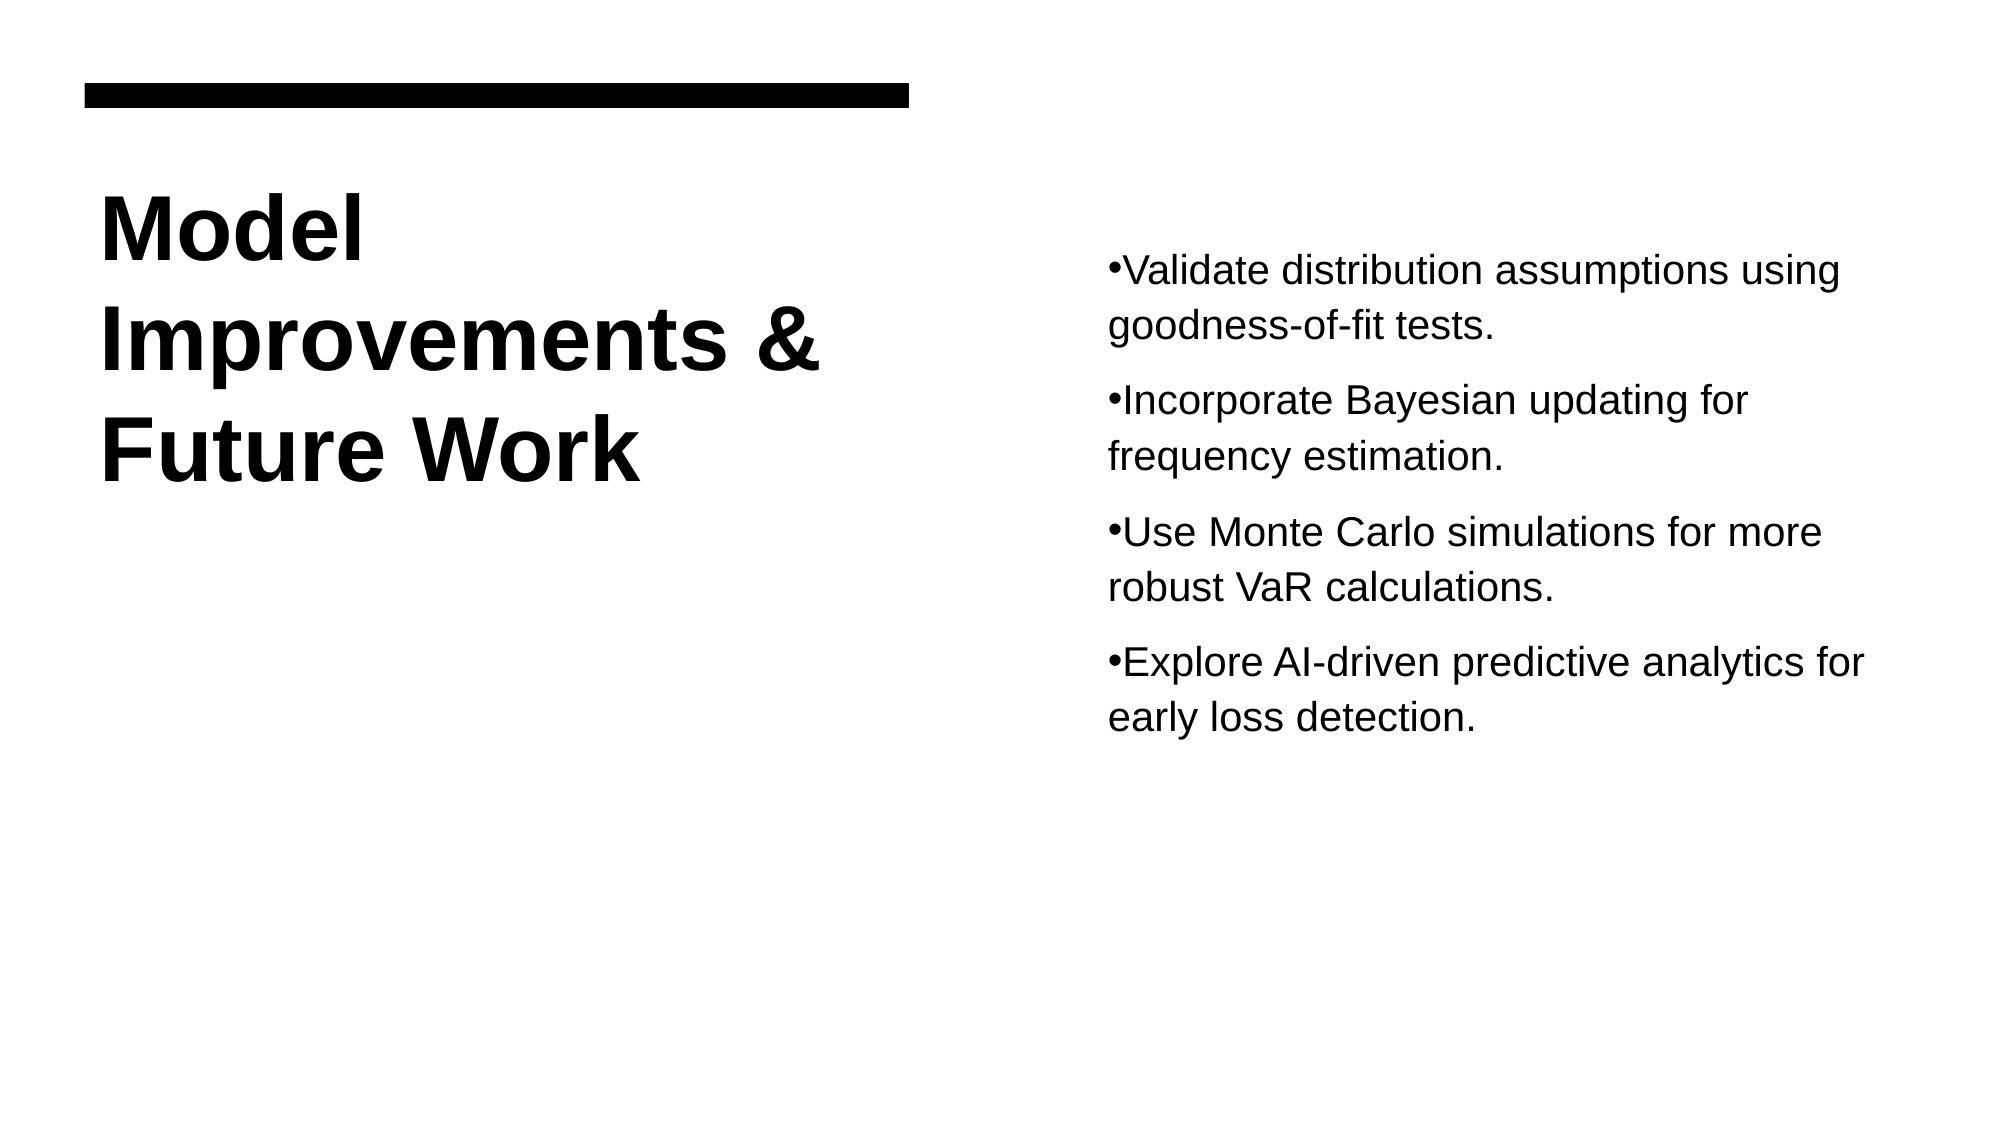

Validate distribution assumptions using goodness-of-fit tests.
Incorporate Bayesian updating for frequency estimation.
Use Monte Carlo simulations for more robust VaR calculations.
Explore AI-driven predictive analytics for early loss detection.
# Model Improvements & Future Work